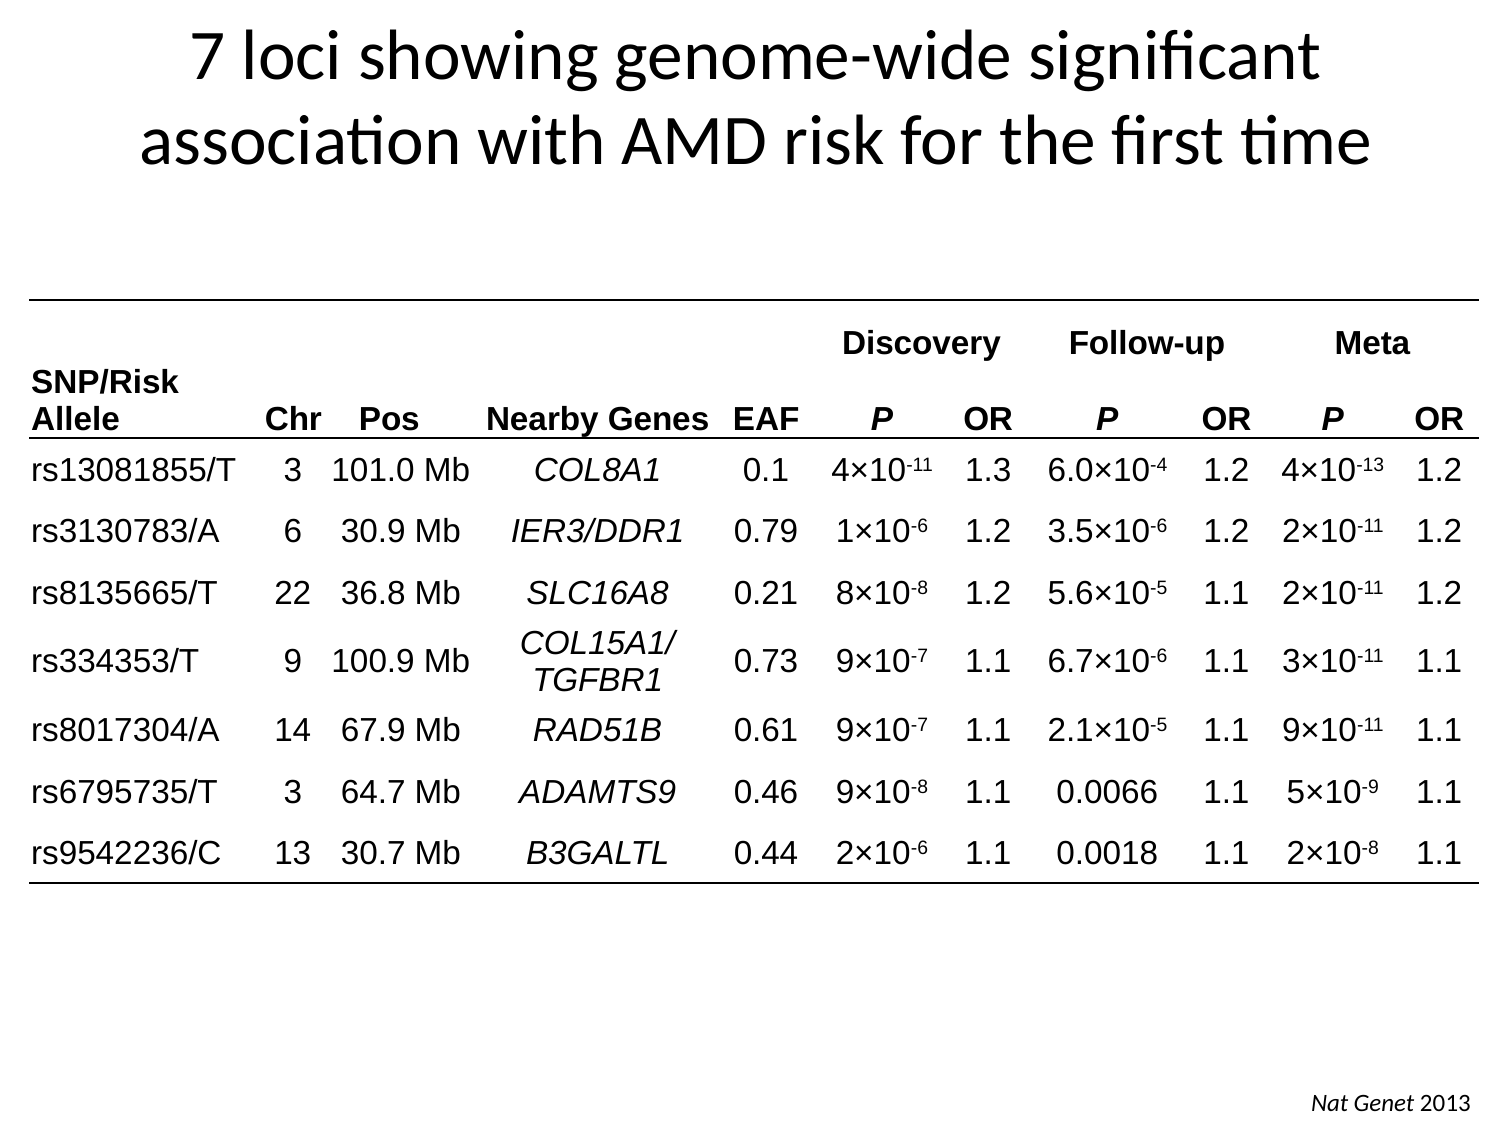

# 7 loci showing genome-wide significant association with AMD risk for the first time
| SNP/Risk Allele |  |  | Nearby Genes | EAF | Discovery |  | Follow-up |  | Meta |  |
| --- | --- | --- | --- | --- | --- | --- | --- | --- | --- | --- |
|  | Chr Pos |  |  |  | P | OR | P | OR | P | OR |
| rs13081855/T | 3 | 101.0 Mb | COL8A1 | 0.1 | 4×10-11 | 1.3 | 6.0×10-4 | 1.2 | 4×10-13 | 1.2 |
| rs3130783/A | 6 | 30.9 Mb | IER3/DDR1 | 0.79 | 1×10-6 | 1.2 | 3.5×10-6 | 1.2 | 2×10-11 | 1.2 |
| rs8135665/T | 22 | 36.8 Mb | SLC16A8 | 0.21 | 8×10-8 | 1.2 | 5.6×10-5 | 1.1 | 2×10-11 | 1.2 |
| rs334353/T | 9 | 100.9 Mb | COL15A1/TGFBR1 | 0.73 | 9×10-7 | 1.1 | 6.7×10-6 | 1.1 | 3×10-11 | 1.1 |
| rs8017304/A | 14 | 67.9 Mb | RAD51B | 0.61 | 9×10-7 | 1.1 | 2.1×10-5 | 1.1 | 9×10-11 | 1.1 |
| rs6795735/T | 3 | 64.7 Mb | ADAMTS9 | 0.46 | 9×10-8 | 1.1 | 0.0066 | 1.1 | 5×10-9 | 1.1 |
| rs9542236/C | 13 | 30.7 Mb | B3GALTL | 0.44 | 2×10-6 | 1.1 | 0.0018 | 1.1 | 2×10-8 | 1.1 |
Nat Genet 2013